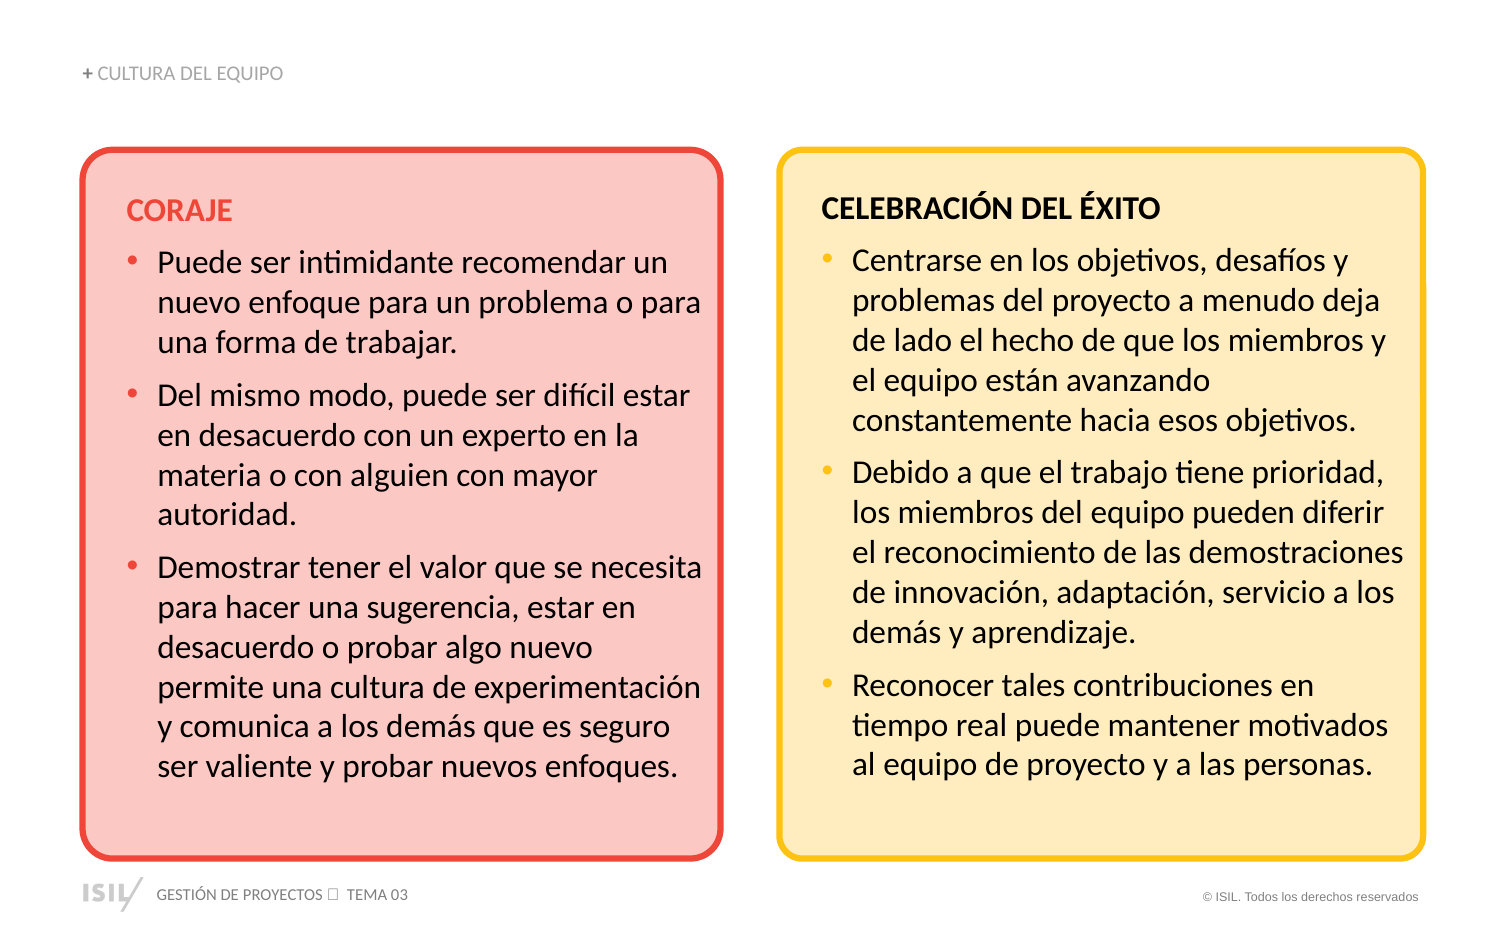

+ CULTURA DEL EQUIPO
CORAJE
Puede ser intimidante recomendar un nuevo enfoque para un problema o para una forma de trabajar.
Del mismo modo, puede ser difícil estar en desacuerdo con un experto en la materia o con alguien con mayor autoridad.
Demostrar tener el valor que se necesita para hacer una sugerencia, estar en desacuerdo o probar algo nuevo permite una cultura de experimentación y comunica a los demás que es seguro ser valiente y probar nuevos enfoques.

CELEBRACIÓN DEL ÉXITO
Centrarse en los objetivos, desafíos y problemas del proyecto a menudo deja de lado el hecho de que los miembros y el equipo están avanzando constantemente hacia esos objetivos.
Debido a que el trabajo tiene prioridad, los miembros del equipo pueden diferir el reconocimiento de las demostraciones de innovación, adaptación, servicio a los demás y aprendizaje.
Reconocer tales contribuciones en tiempo real puede mantener motivados al equipo de proyecto y a las personas.